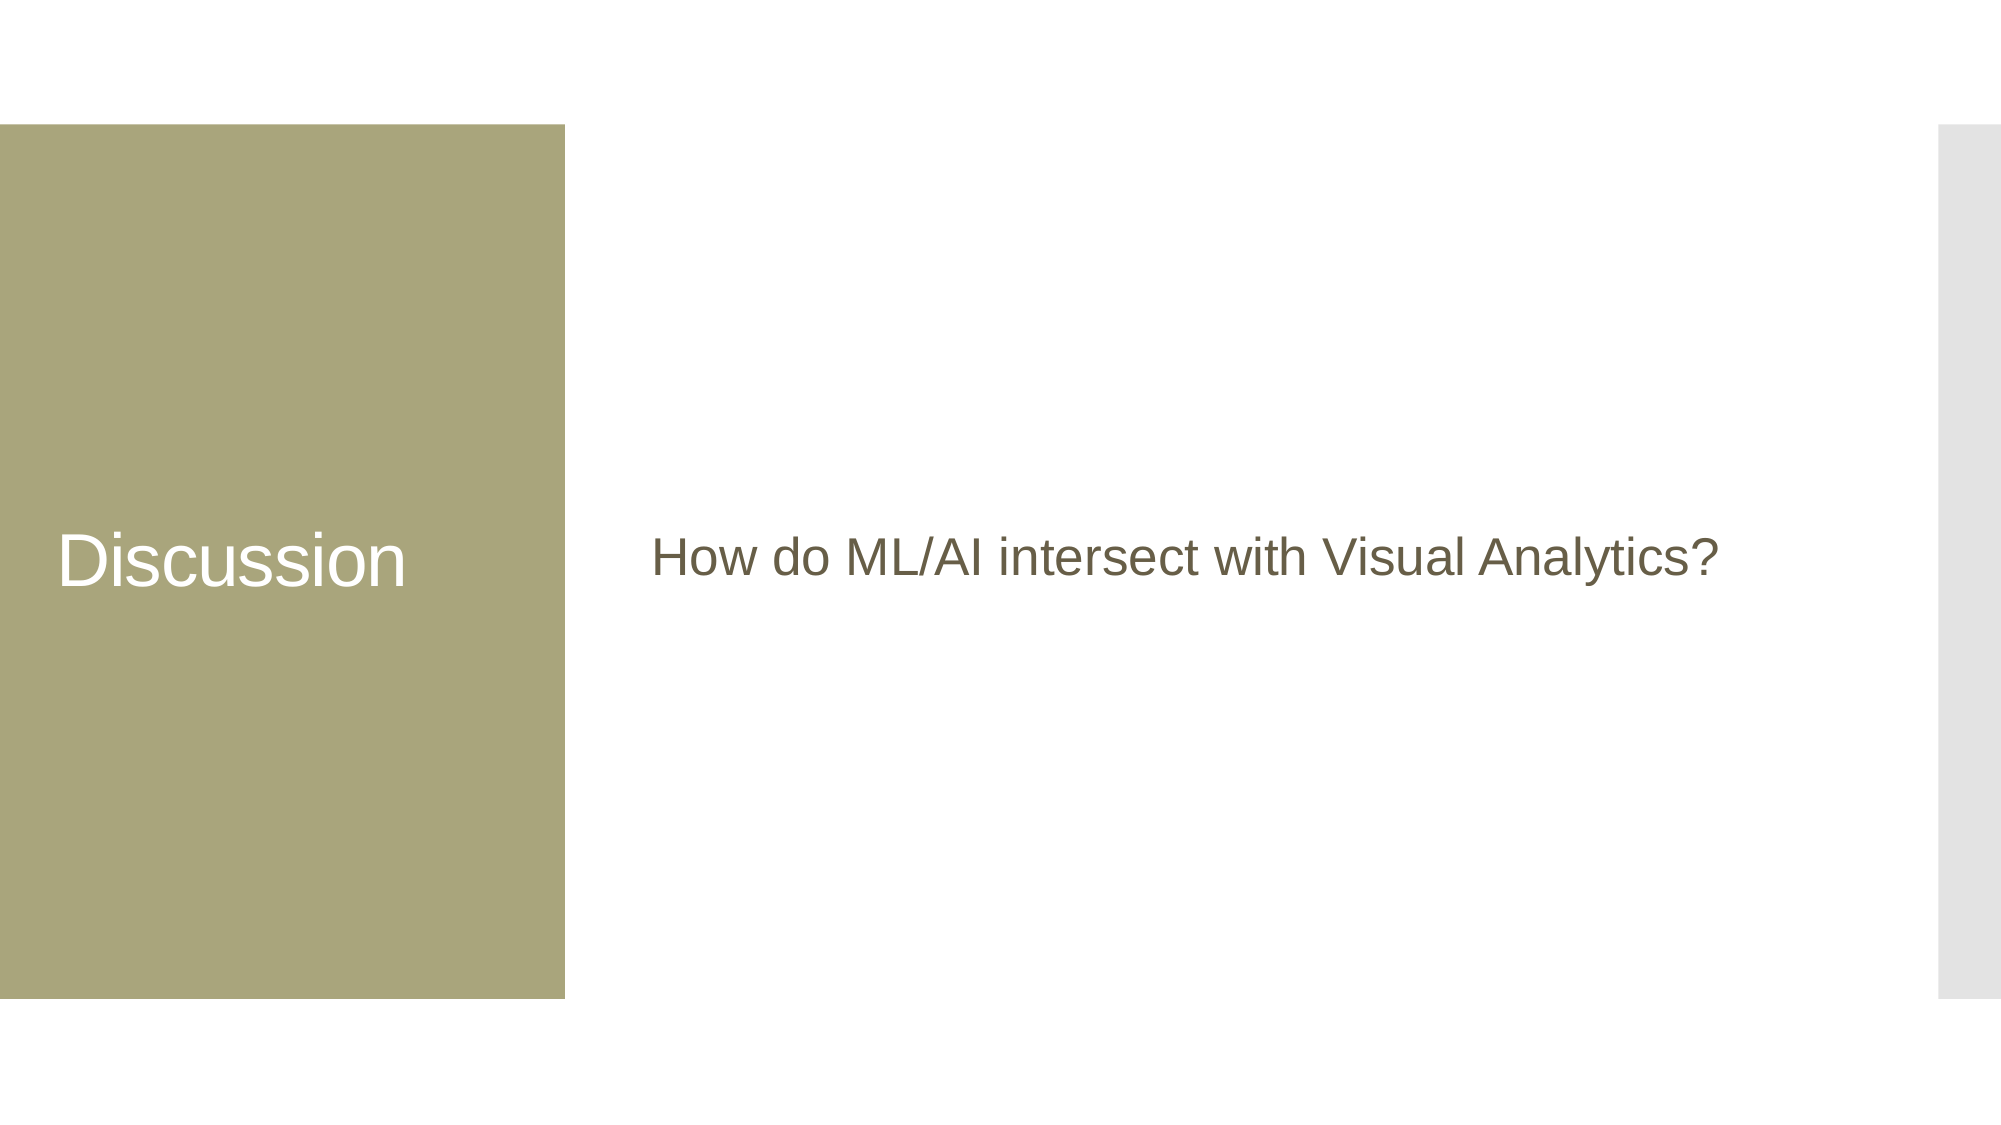

# Discussion
How do ML/AI intersect with Visual Analytics?